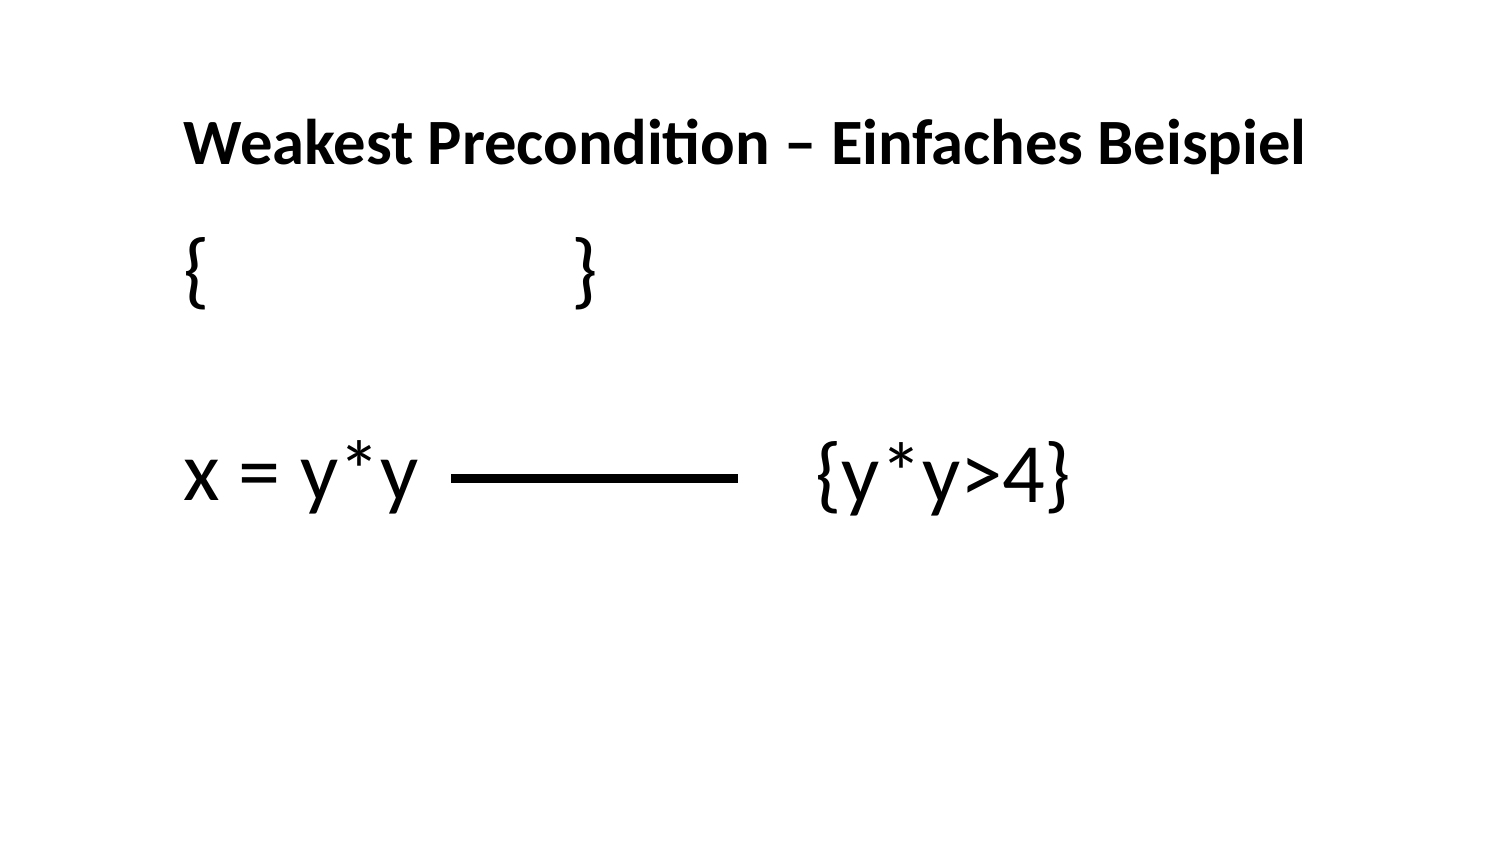

# Weakest Precondition – Einfaches Beispiel
{                   }

x = y*y

{y*y>4}